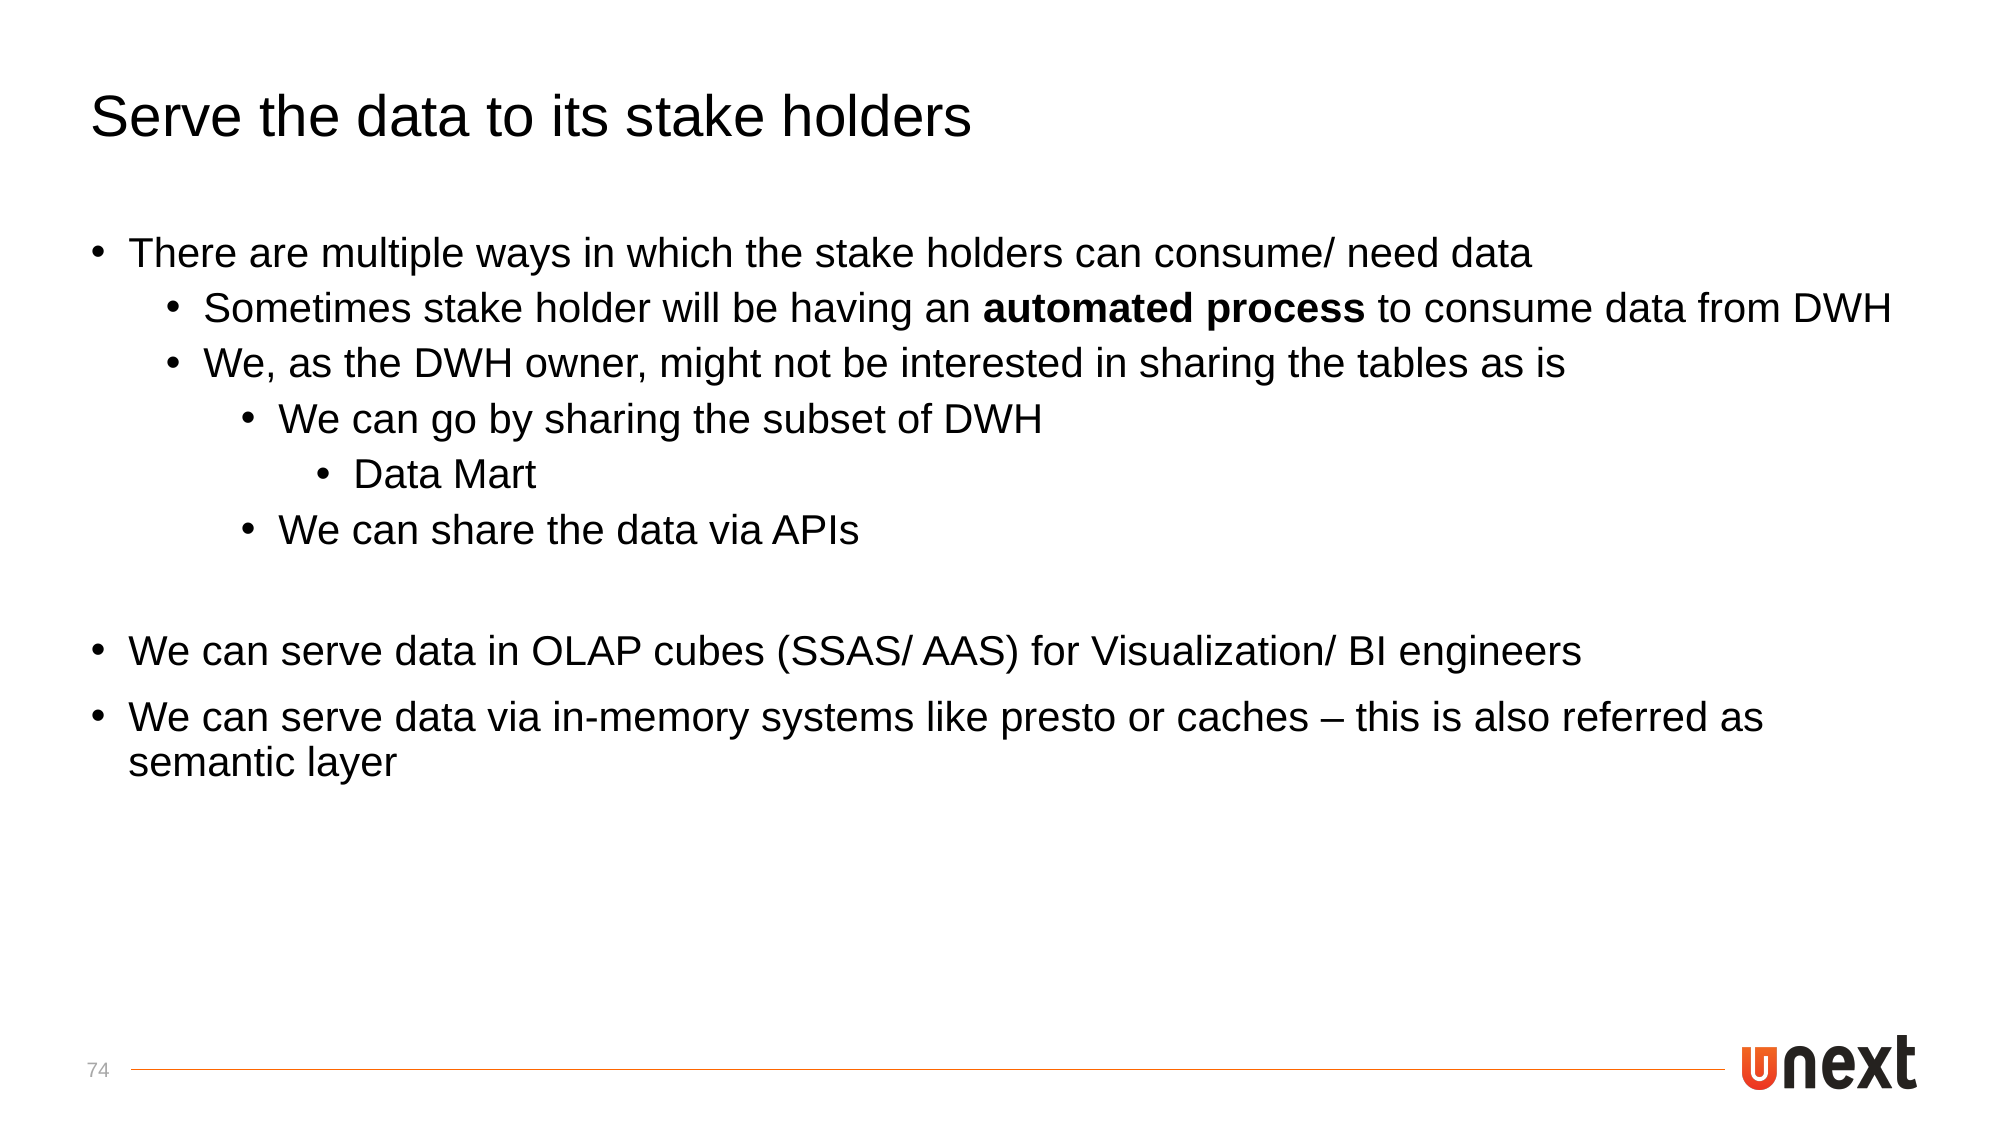

Serve the data to its stake holders
There are multiple ways in which the stake holders can consume/ need data
Sometimes stake holder will be having an automated process to consume data from DWH
We, as the DWH owner, might not be interested in sharing the tables as is
We can go by sharing the subset of DWH
Data Mart
We can share the data via APIs

We can serve data in OLAP cubes (SSAS/ AAS) for Visualization/ BI engineers
We can serve data via in-memory systems like presto or caches – this is also referred as semantic layer
74